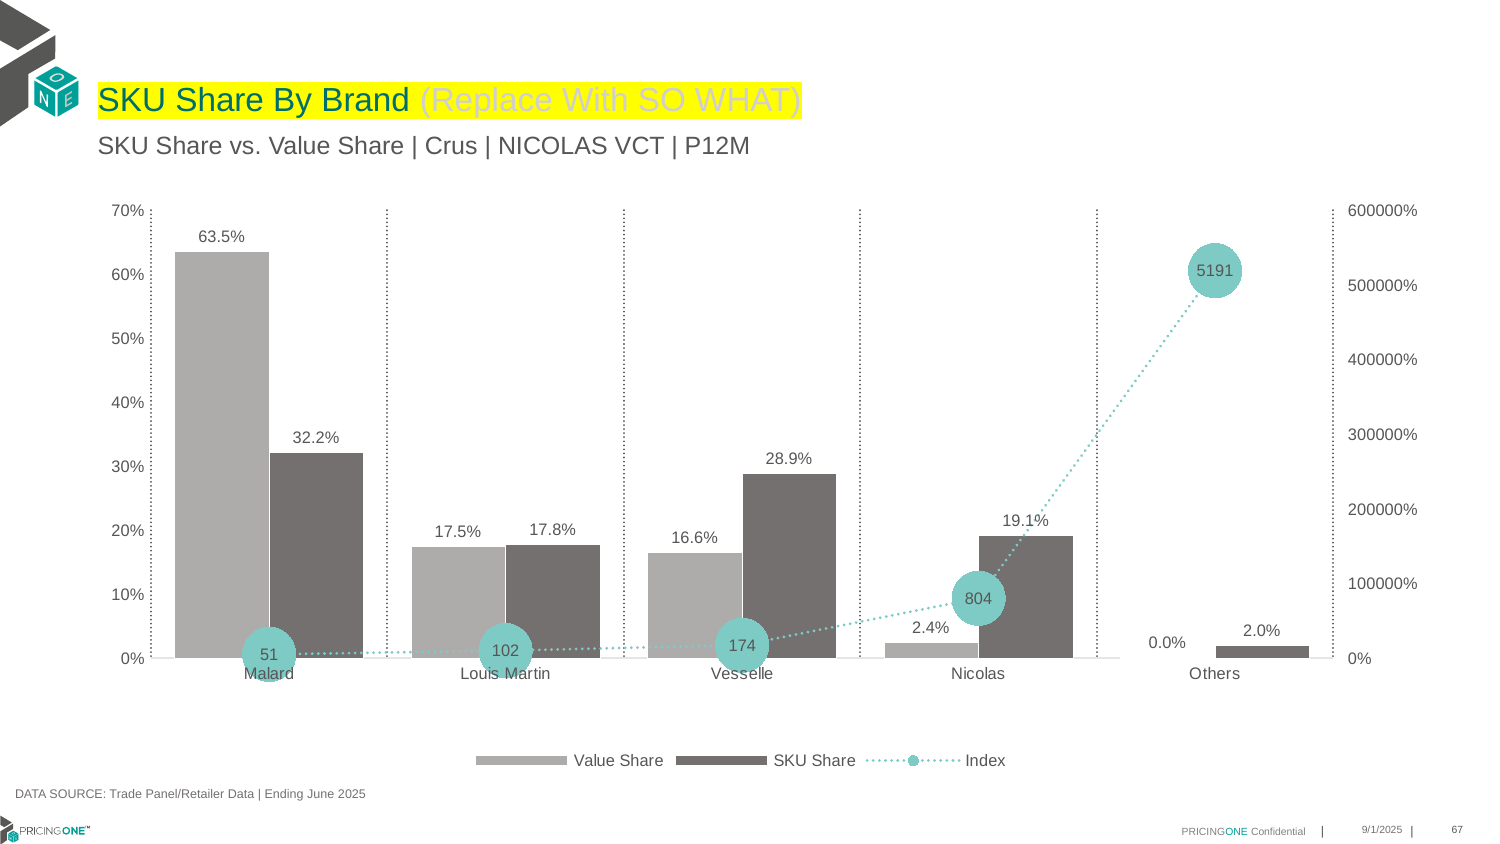

# SKU Share By Brand (Replace With SO WHAT)
SKU Share vs. Value Share | Crus | NICOLAS VCT | P12M

### Chart

| Category | Value Share | SKU Share | Index |
|---|---|---|---|
| Malard | 0.6352034058656575 | 0.3221476510067114 | 50.71566808866326 |
| Louis Martin | 0.17503311258278145 | 0.1778523489932886 | 101.6106874687347 |
| Vesselle | 0.16558183538315988 | 0.2885906040268456 | 174.2888061115163 |
| Nicolas | 0.02379375591296121 | 0.19127516778523493 | 803.8880809105102 |
| Others | 0.0003878902554399243 | 0.020134228187919462 | 5190.702242592895 |
DATA SOURCE: Trade Panel/Retailer Data | Ending June 2025

9/1/2025
67